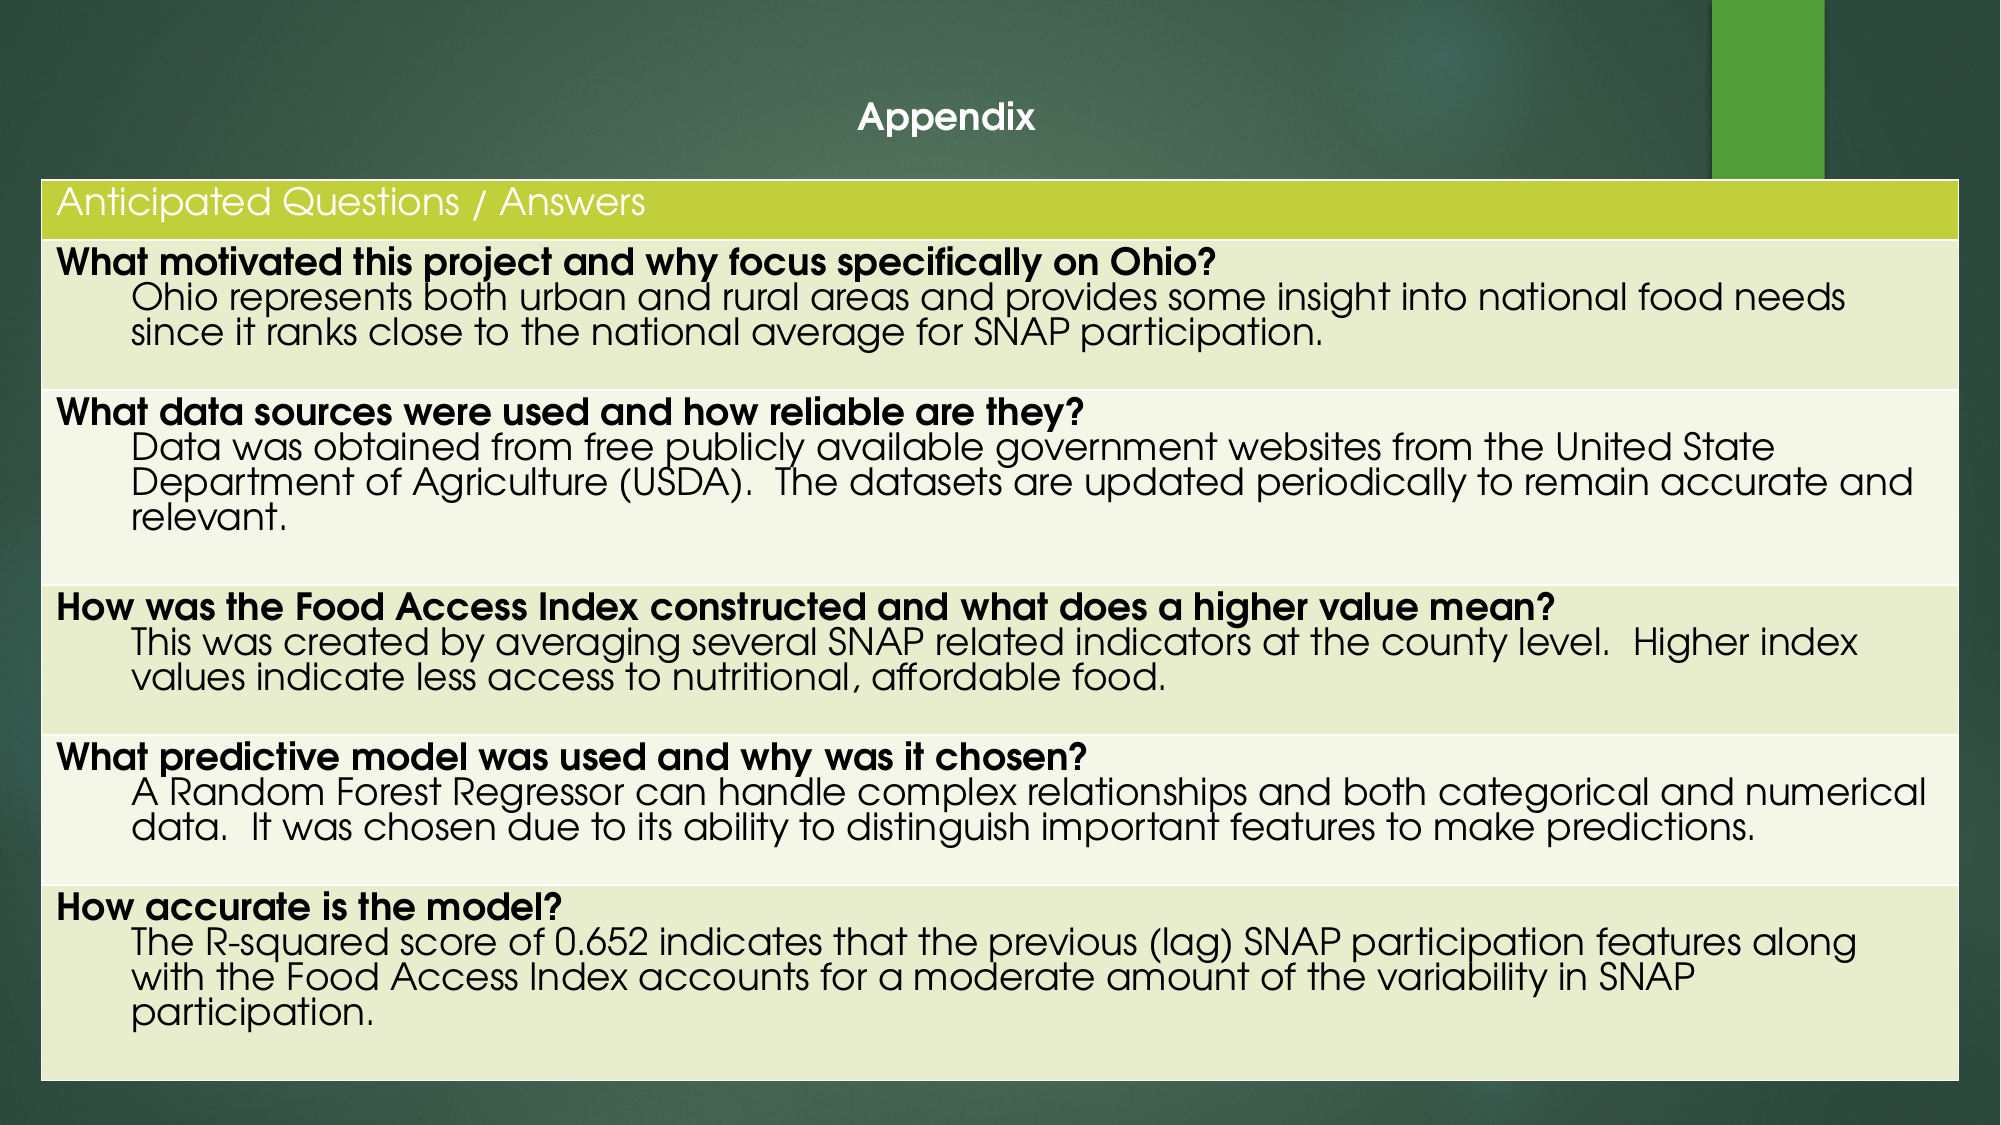

Appendix
| Anticipated Questions / Answers |
| --- |
| What motivated this project and why focus specifically on Ohio? Ohio represents both urban and rural areas and provides some insight into national food needs since it ranks close to the national average for SNAP participation. |
| What data sources were used and how reliable are they? Data was obtained from free publicly available government websites from the United State Department of Agriculture (USDA). The datasets are updated periodically to remain accurate and relevant. |
| How was the Food Access Index constructed and what does a higher value mean? This was created by averaging several SNAP related indicators at the county level. Higher index values indicate less access to nutritional, affordable food. |
| What predictive model was used and why was it chosen? A Random Forest Regressor can handle complex relationships and both categorical and numerical data. It was chosen due to its ability to distinguish important features to make predictions. |
| How accurate is the model? The R-squared score of 0.652 indicates that the previous (lag) SNAP participation features along with the Food Access Index accounts for a moderate amount of the variability in SNAP participation. |